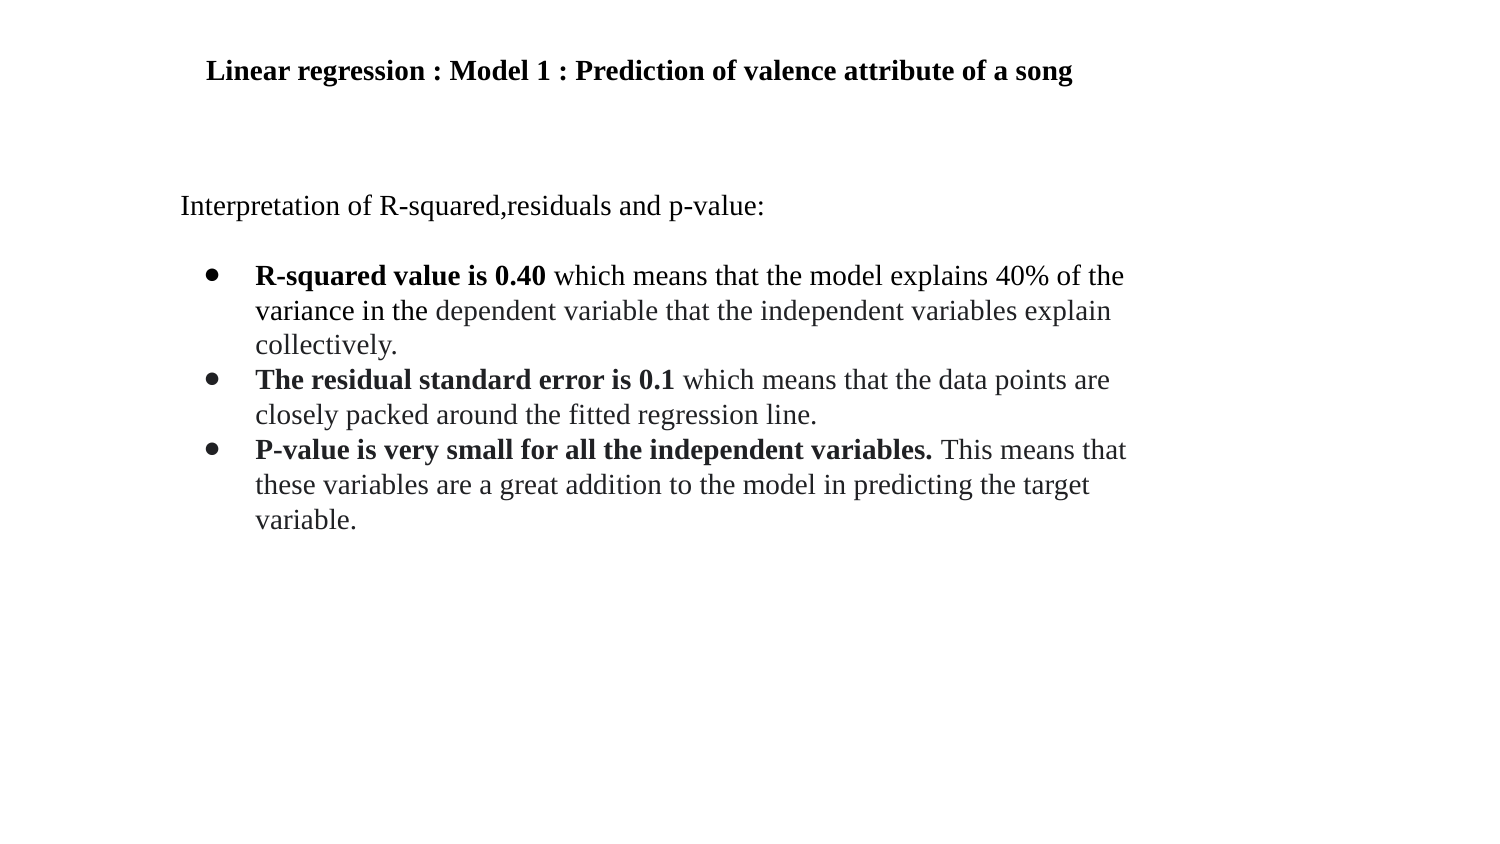

Linear regression : Model 1 : Prediction of valence attribute of a song
Interpretation of R-squared,residuals and p-value:

R-squared value is 0.40 which means that the model explains 40% of the variance in the dependent variable that the independent variables explain collectively.
The residual standard error is 0.1 which means that the data points are closely packed around the fitted regression line.
P-value is very small for all the independent variables. This means that these variables are a great addition to the model in predicting the target variable.